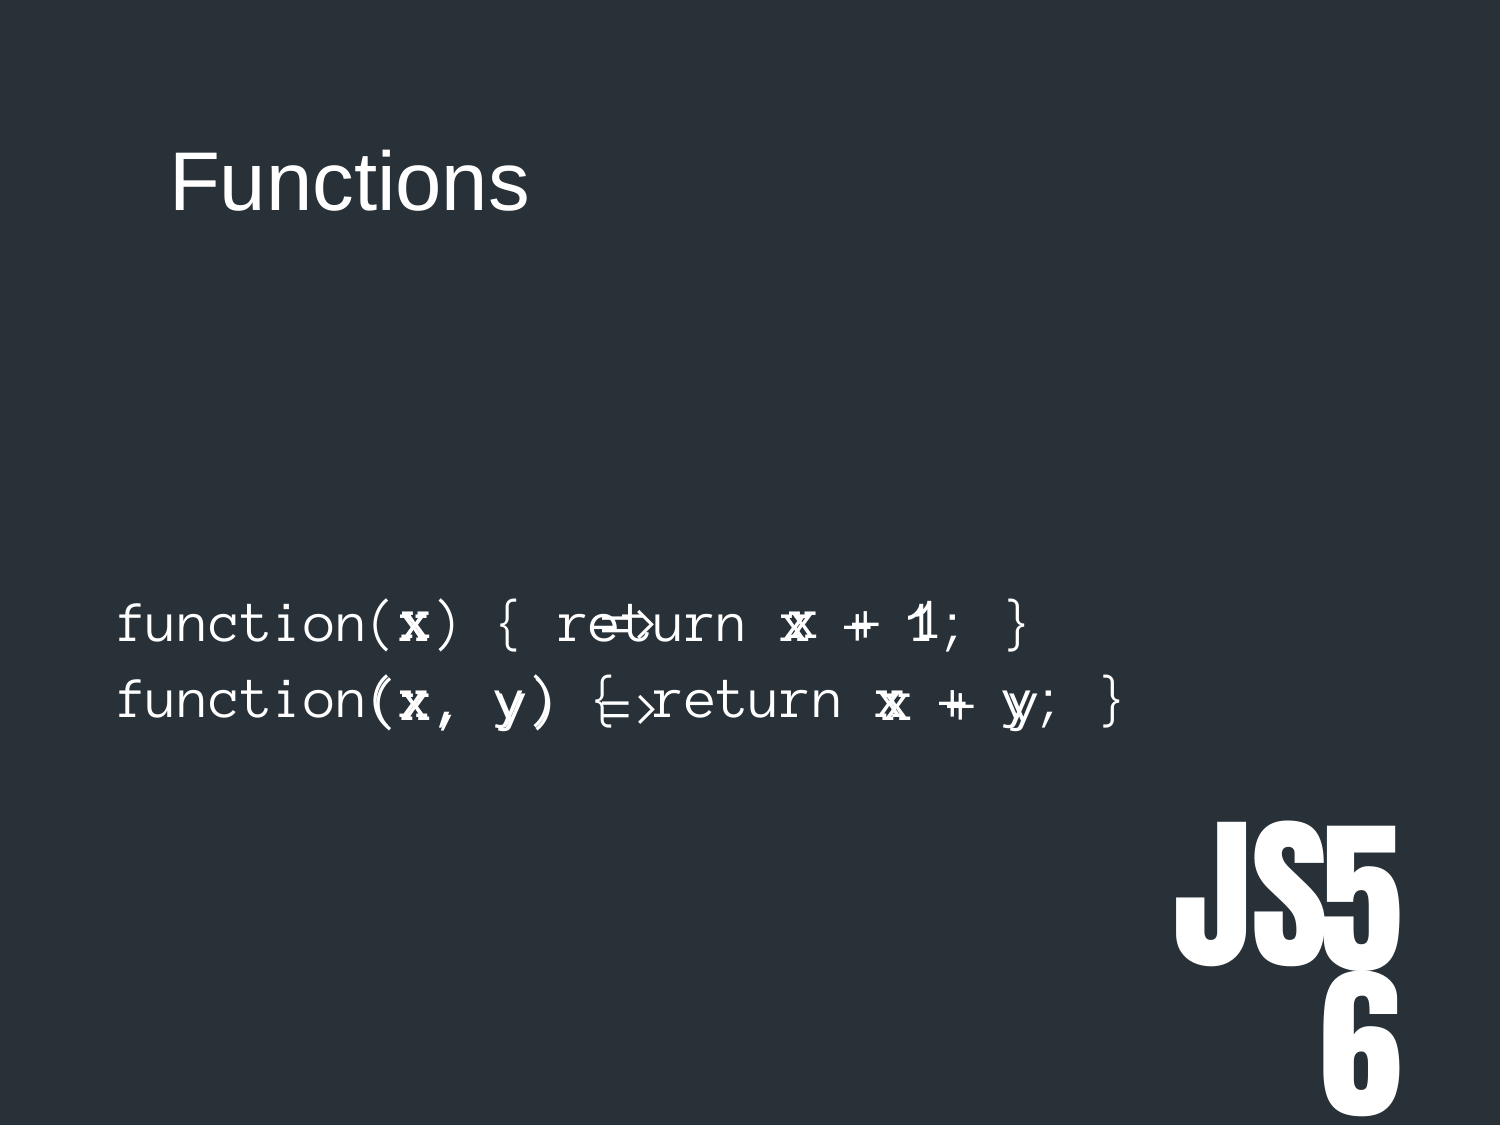

# Functions

function(x, y) { return x + y; }
function(x) { return x + 1; }

x + 1
x
=>
x + y

(x, y)

 =>

JS
5
6